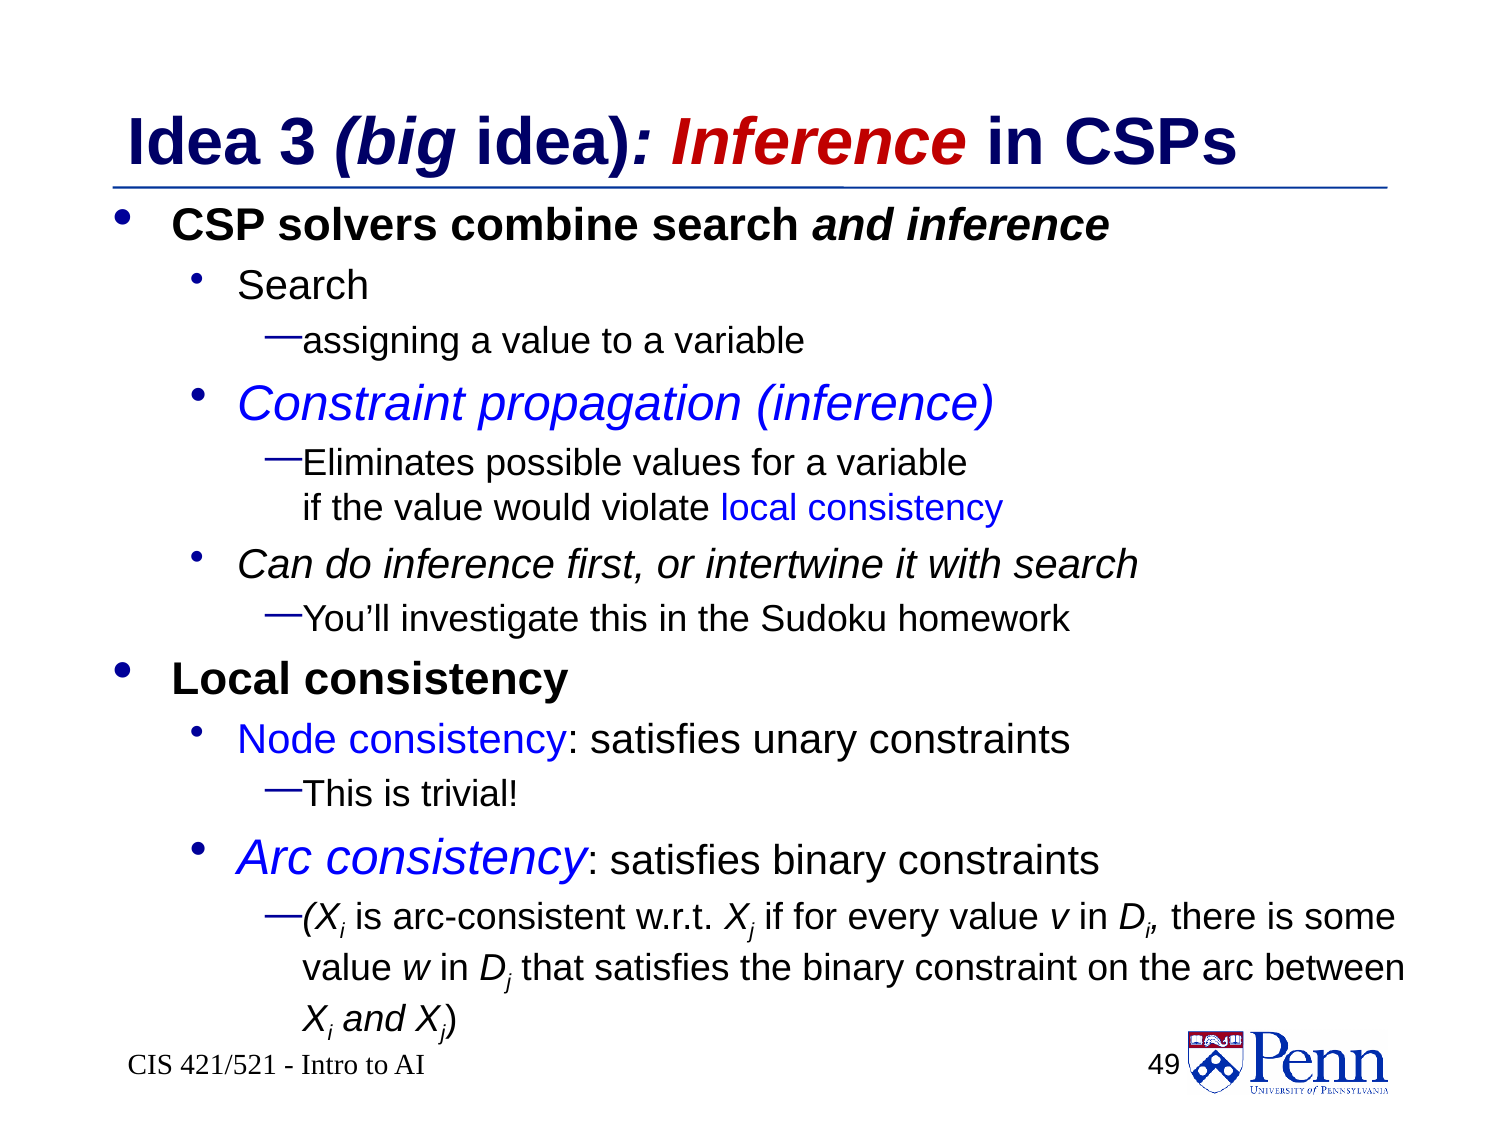

# Idea 3 (big idea): Inference in CSPs
CSP solvers combine search and inference
Search
assigning a value to a variable
Constraint propagation (inference)
Eliminates possible values for a variable
if the value would violate local consistency
Can do inference first, or intertwine it with search
You’ll investigate this in the Sudoku homework
Local consistency
Node consistency: satisfies unary constraints
This is trivial!
Arc consistency: satisfies binary constraints
(Xi is arc-consistent w.r.t. Xj if for every value v in Di, there is some value w in Dj that satisfies the binary constraint on the arc between Xi and Xj)

CIS 421/521 - Intro to AI
       49